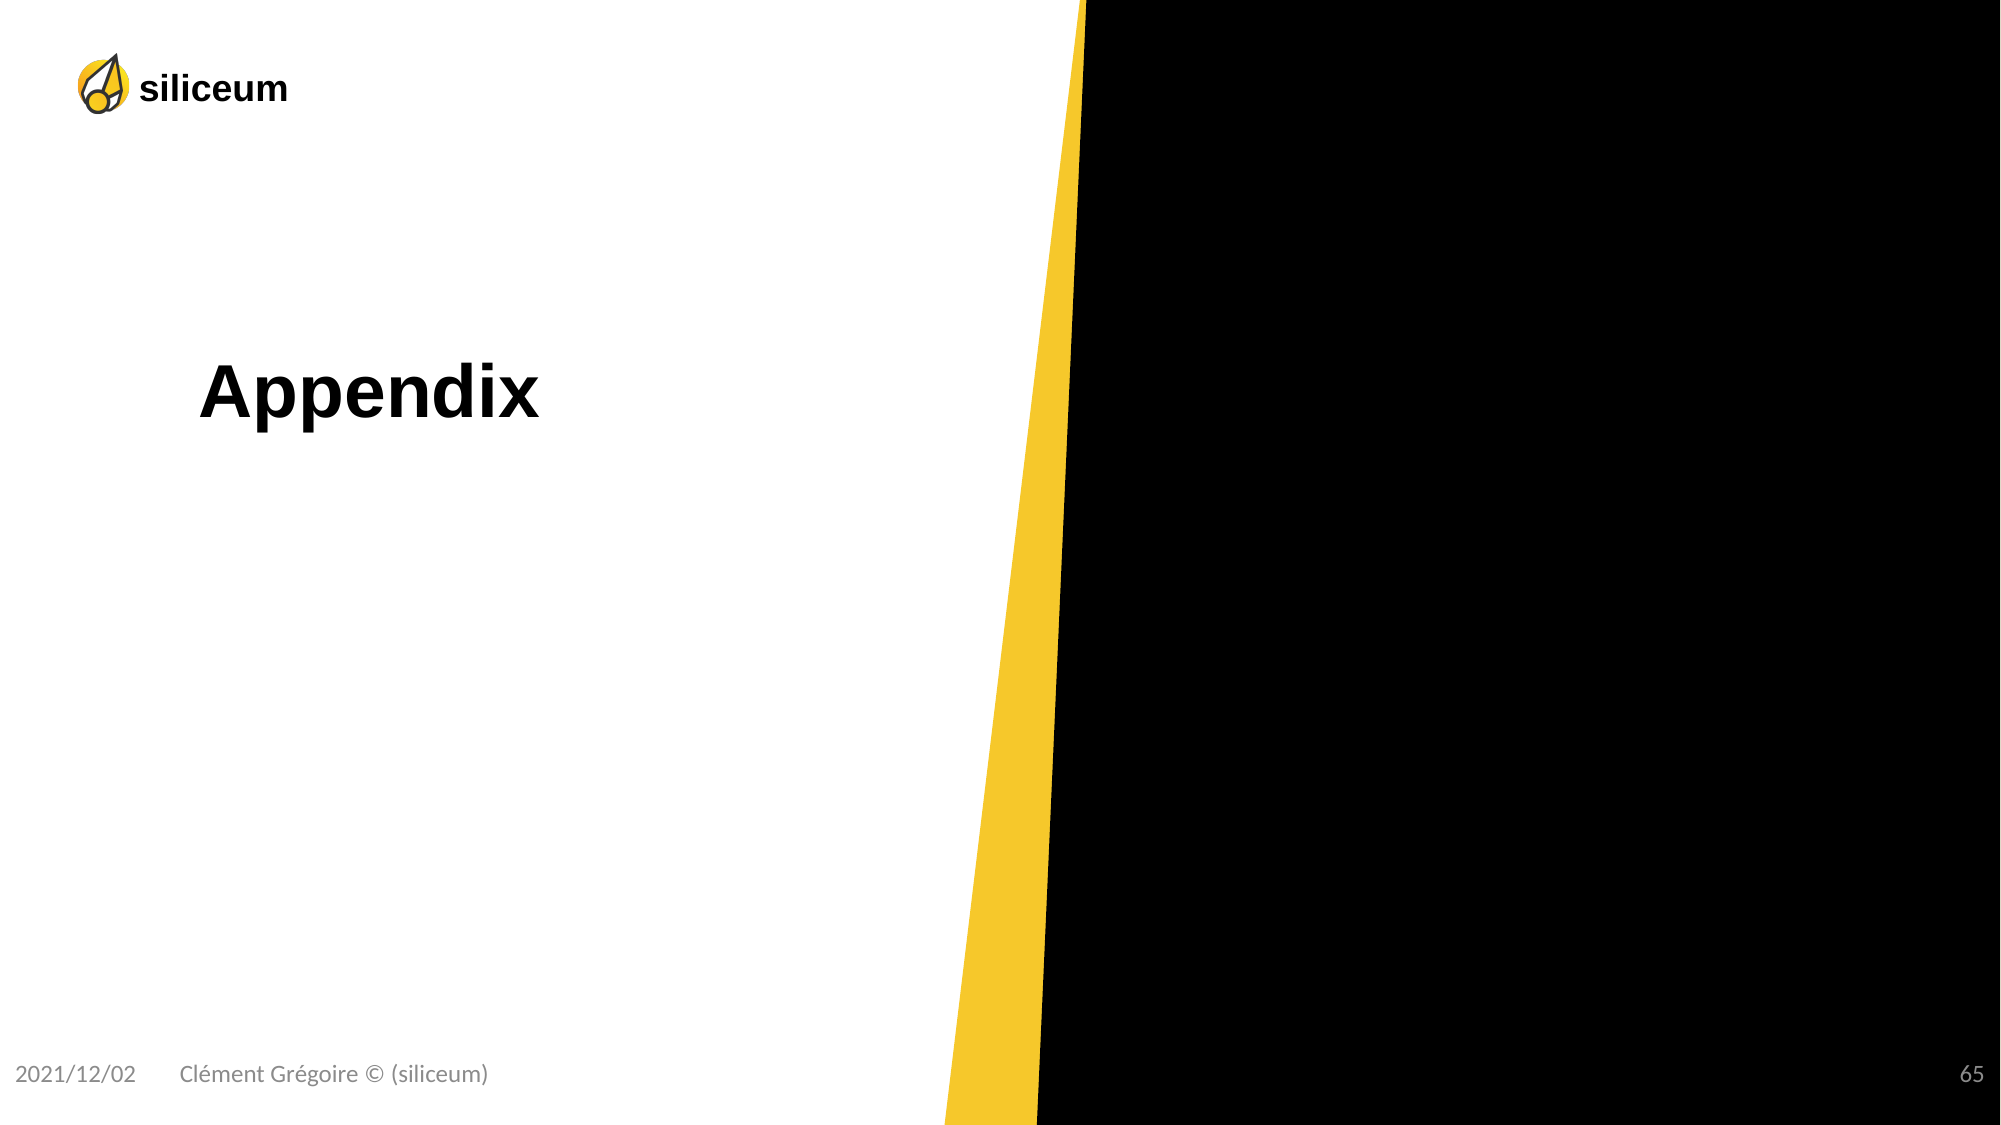

# Appendix

2021/12/02
Clément Grégoire © (siliceum)
65